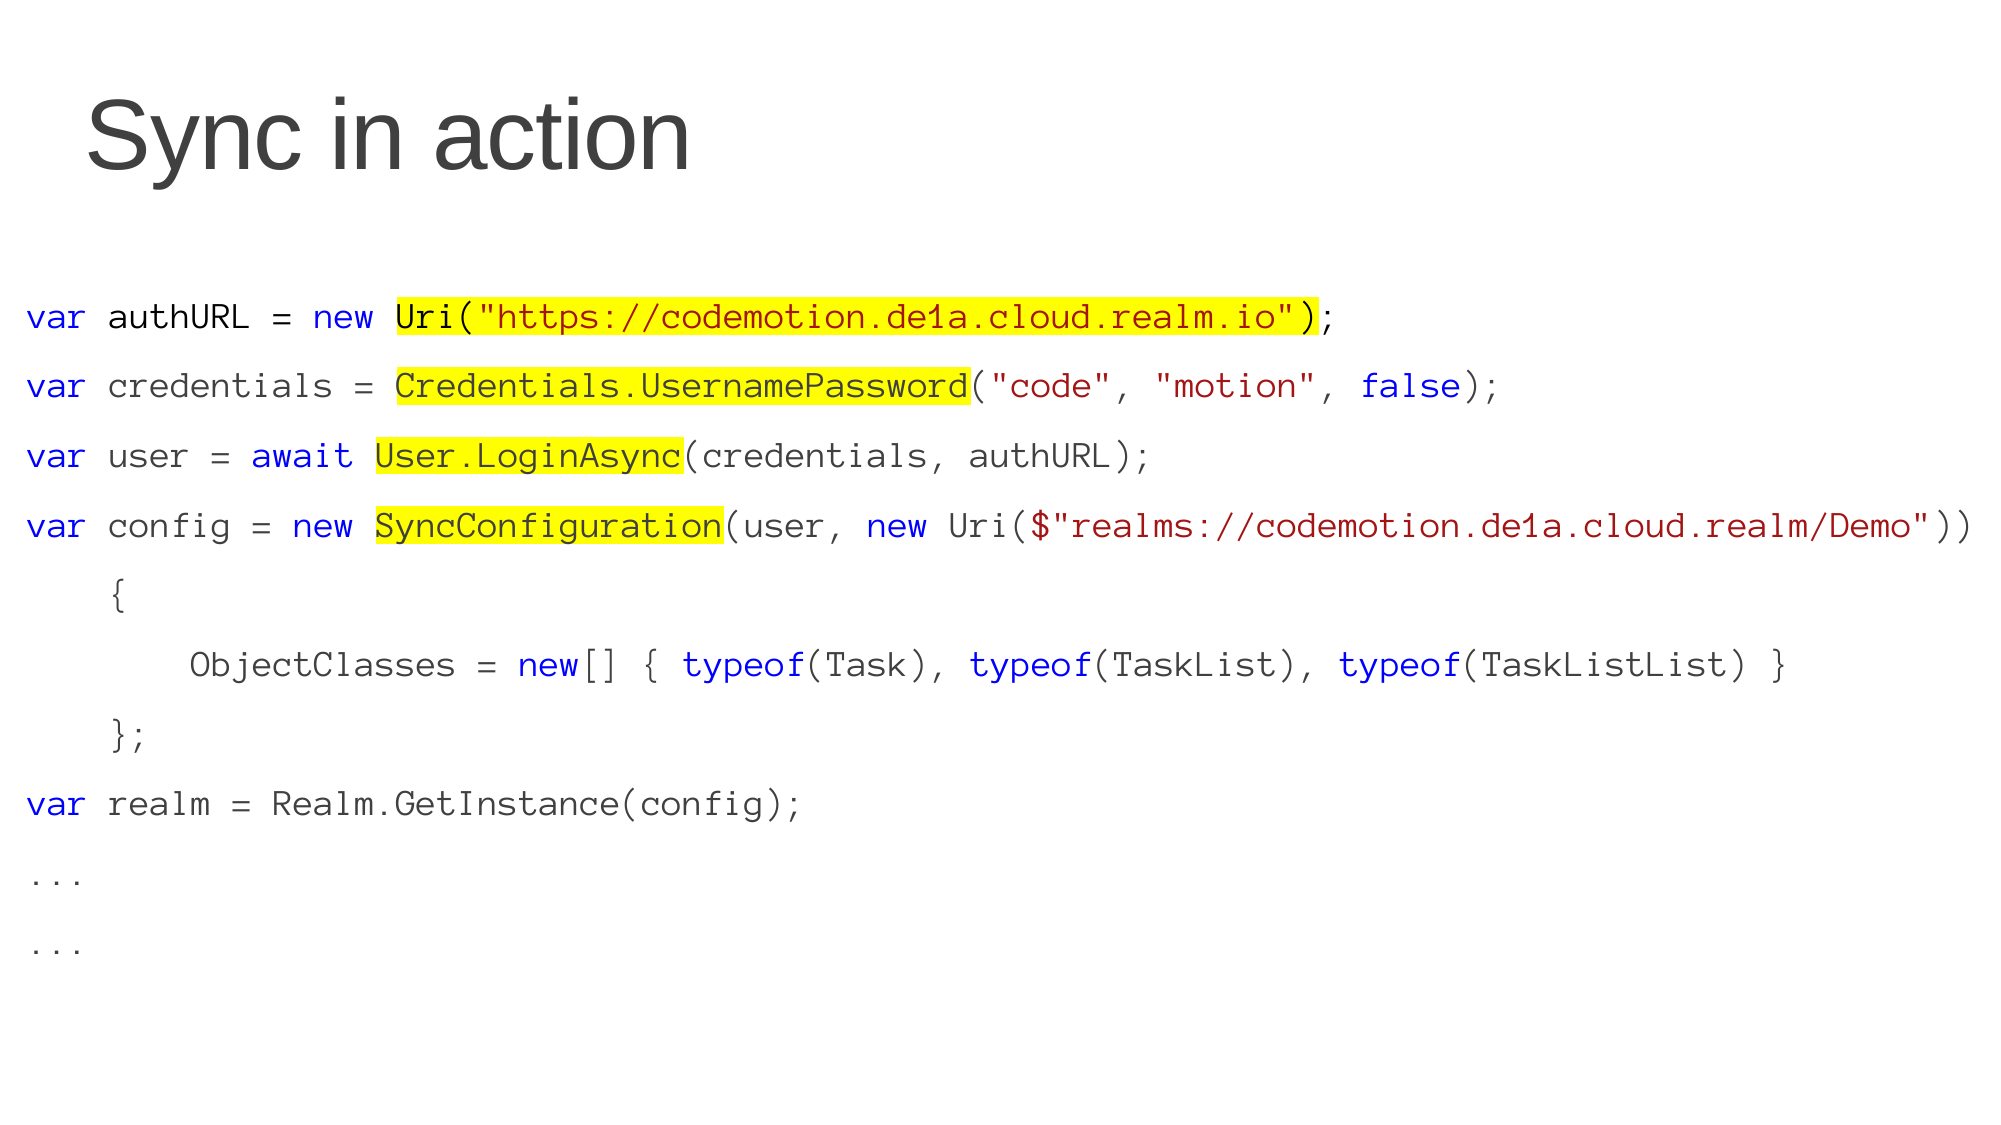

# Sync in action
var authURL = new Uri("https://codemotion.de1a.cloud.realm.io");
var credentials = Credentials.UsernamePassword("code", "motion", false);
var user = await User.LoginAsync(credentials, authURL);
var config = new SyncConfiguration(user, new Uri($"realms://codemotion.de1a.cloud.realm/Demo"))
    {
        ObjectClasses = new[] { typeof(Task), typeof(TaskList), typeof(TaskListList) }
    };
var realm = Realm.GetInstance(config);
...
...